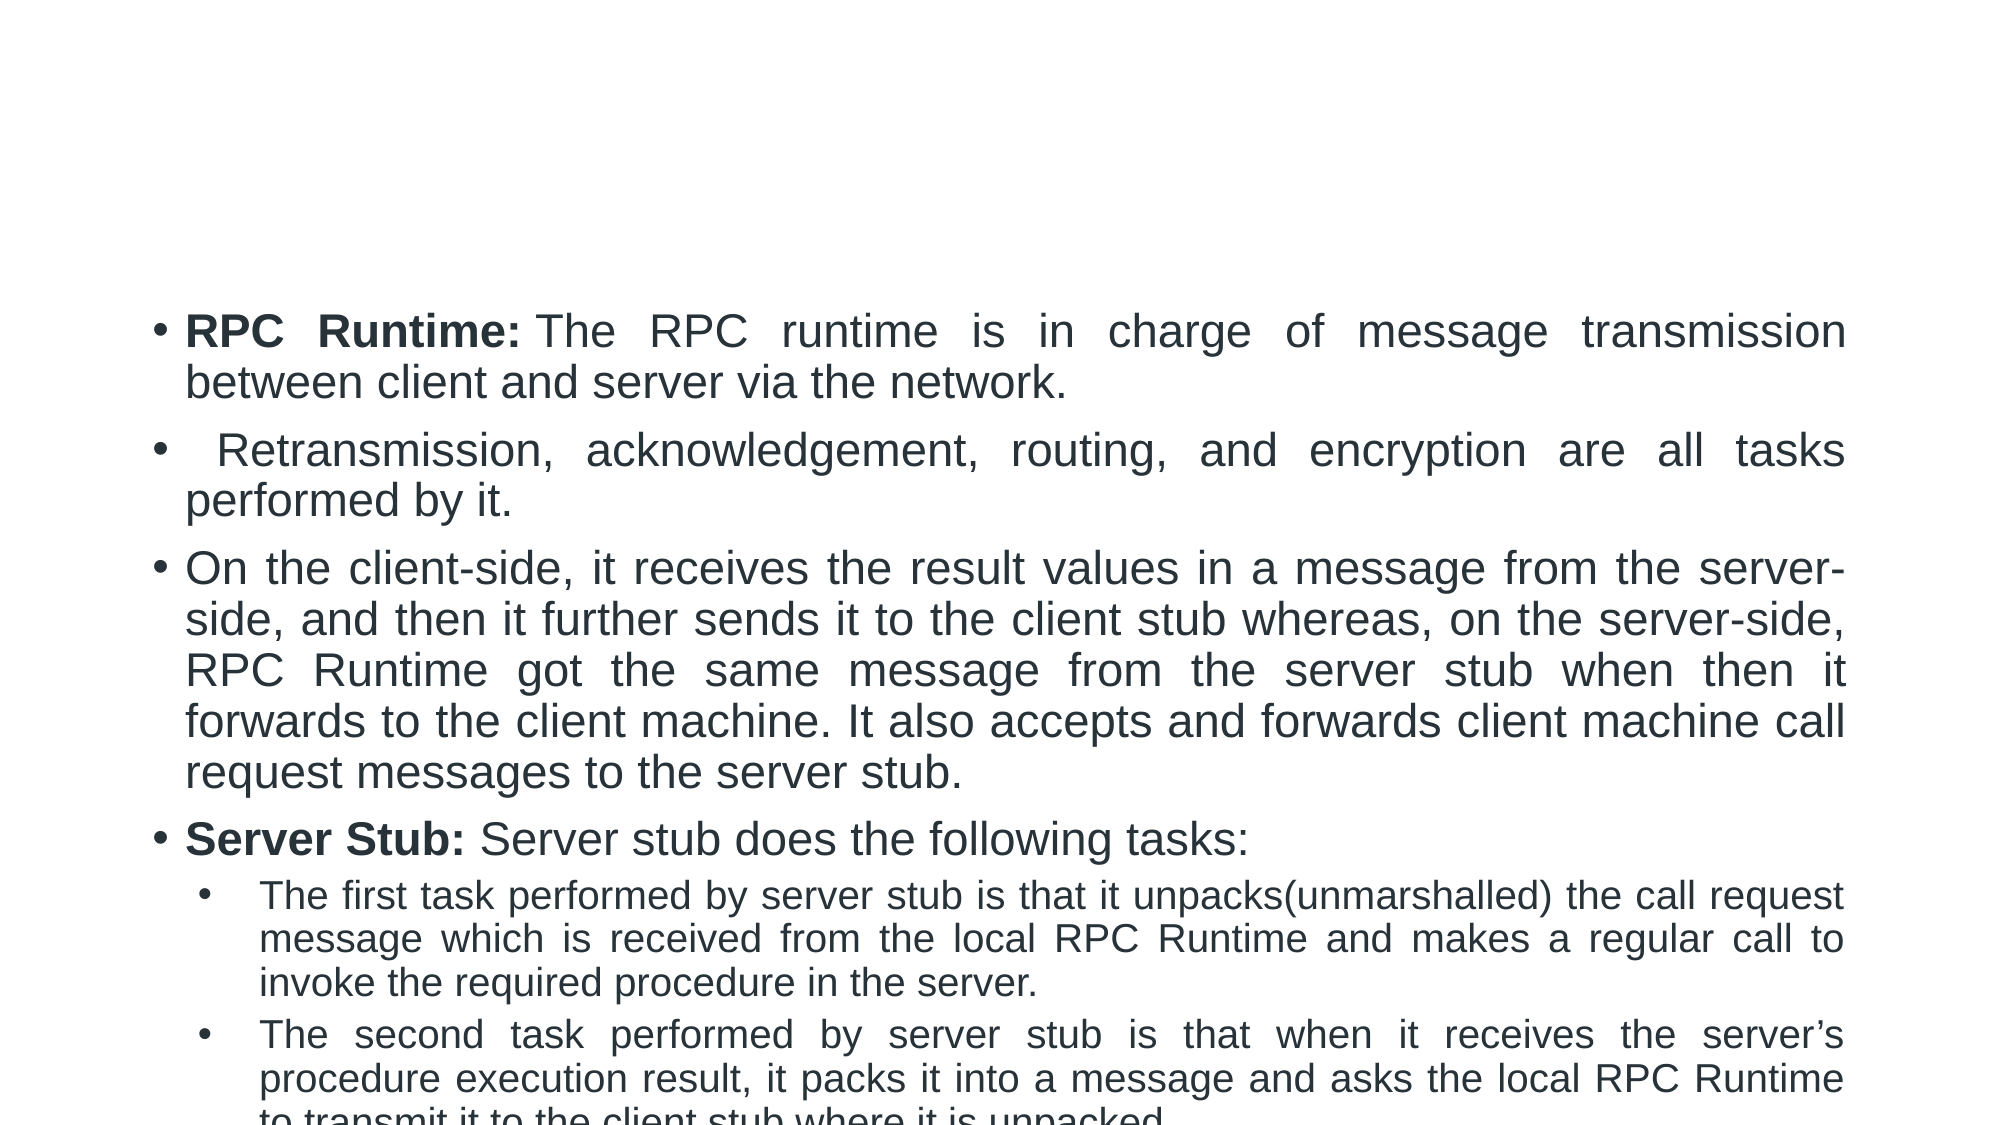

#
RPC Runtime: The RPC runtime is in charge of message transmission between client and server via the network.
 Retransmission, acknowledgement, routing, and encryption are all tasks performed by it.
On the client-side, it receives the result values in a message from the server-side, and then it further sends it to the client stub whereas, on the server-side, RPC Runtime got the same message from the server stub when then it forwards to the client machine. It also accepts and forwards client machine call request messages to the server stub.
Server Stub: Server stub does the following tasks:
The first task performed by server stub is that it unpacks(unmarshalled) the call request message which is received from the local RPC Runtime and makes a regular call to invoke the required procedure in the server.
The second task performed by server stub is that when it receives the server’s procedure execution result, it packs it into a message and asks the local RPC Runtime to transmit it to the client stub where it is unpacked.